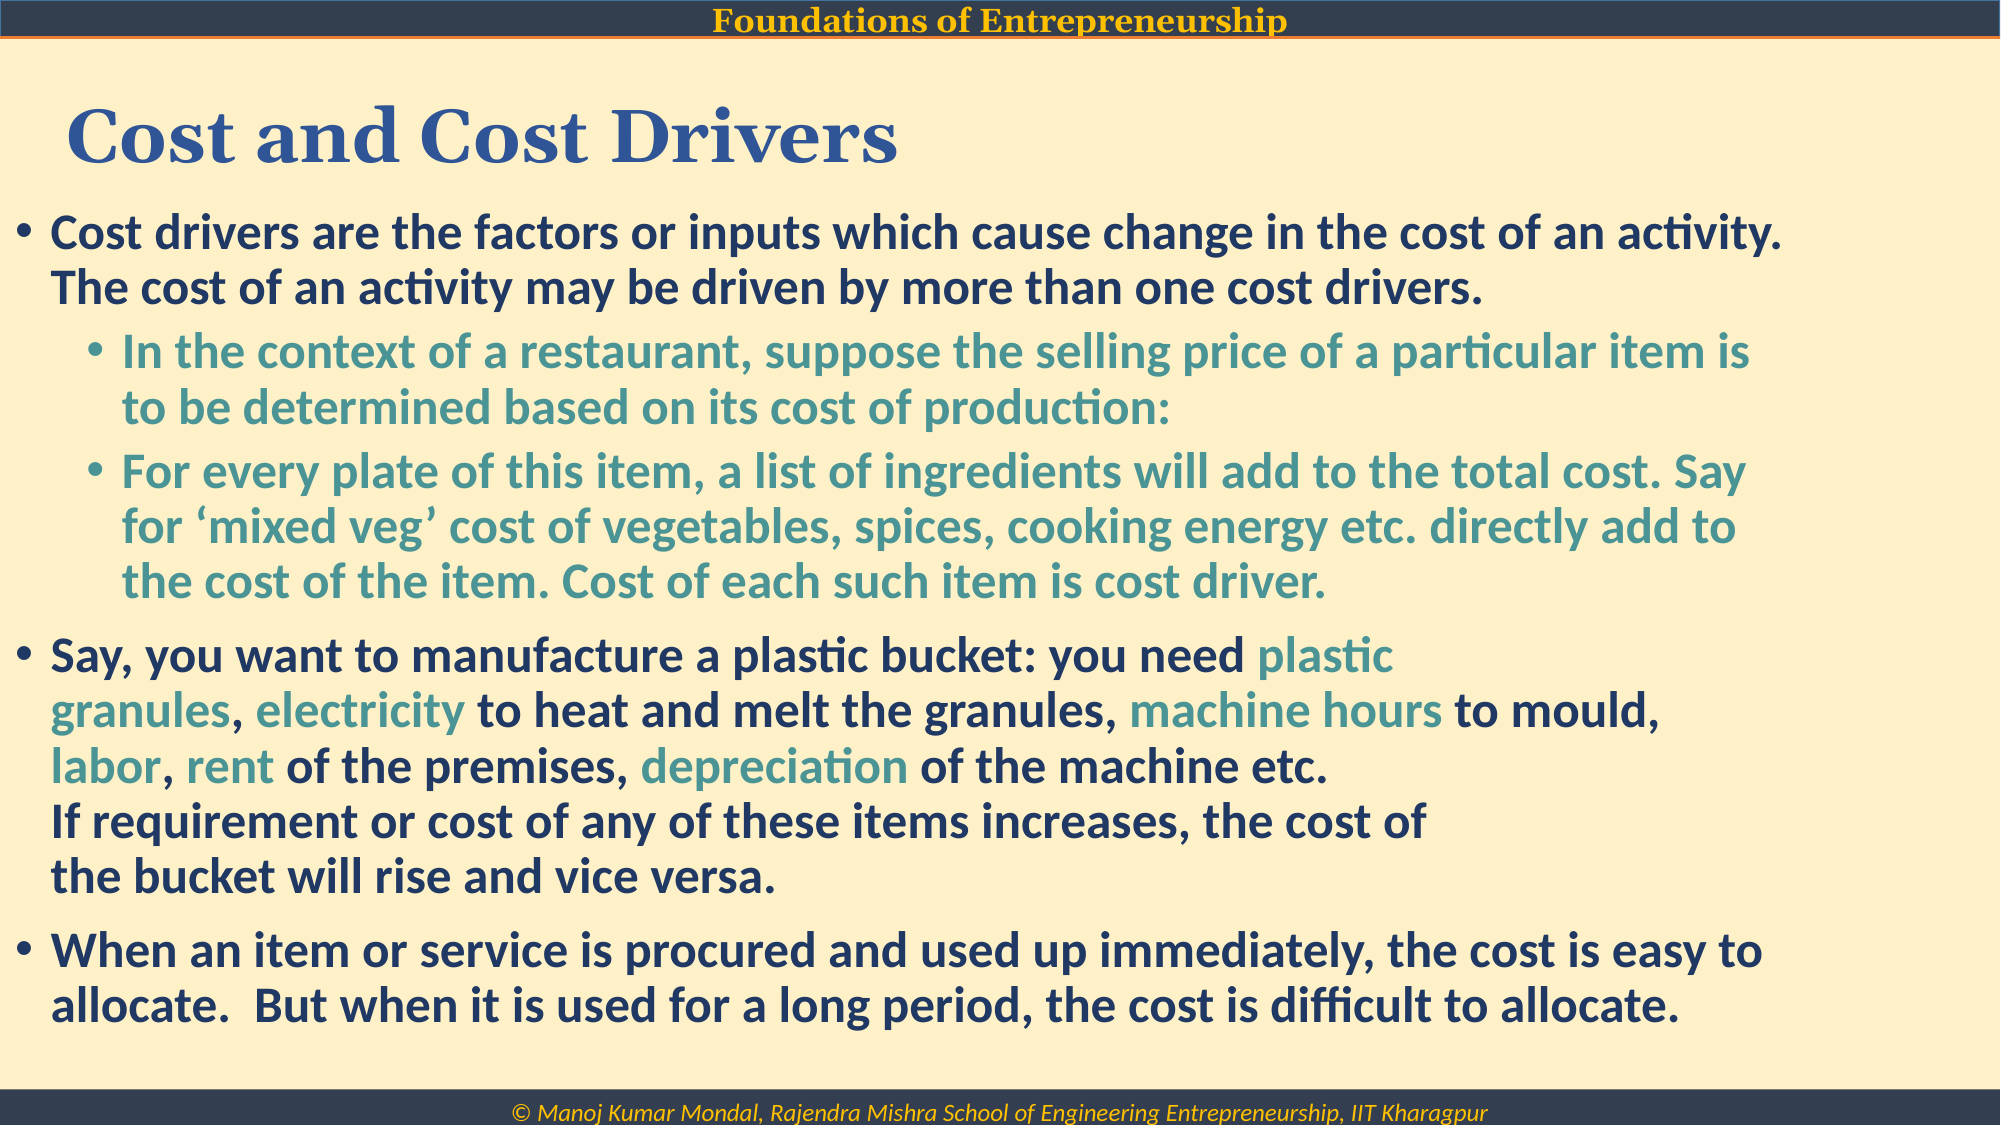

# Cost and Cost Drivers
Cost drivers are the factors or inputs which cause change in the cost of an activity. The cost of an activity may be driven by more than one cost drivers.
In the context of a restaurant, suppose the selling price of a particular item is to be determined based on its cost of production:
For every plate of this item, a list of ingredients will add to the total cost. Say for ‘mixed veg’ cost of vegetables, spices, cooking energy etc. directly add to the cost of the item. Cost of each such item is cost driver.
Say, you want to manufacture a plastic bucket: you need plastic
granules, electricity to heat and melt the granules, machine hours to mould, labor, rent of the premises, depreciation of the machine etc.
If requirement or cost of any of these items increases, the cost of
the bucket will rise and vice versa.
When an item or service is procured and used up immediately, the cost is easy to allocate.  But when it is used for a long period, the cost is difficult to allocate.